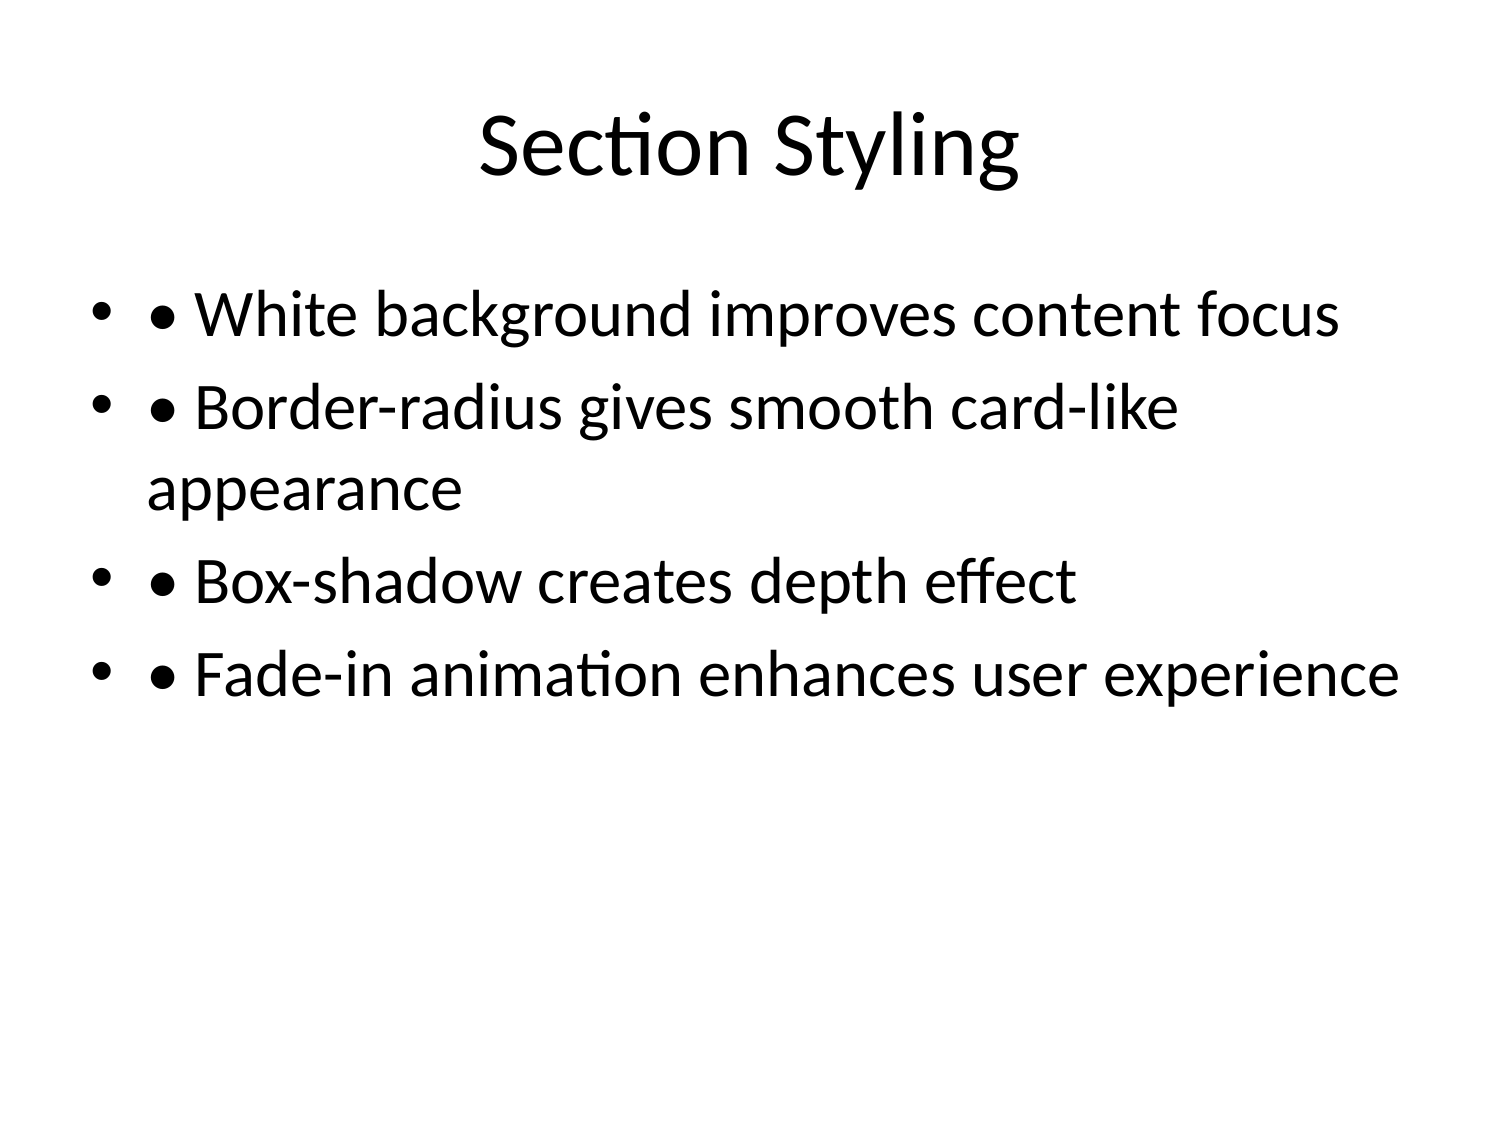

# Section Styling
• White background improves content focus
• Border-radius gives smooth card-like appearance
• Box-shadow creates depth effect
• Fade-in animation enhances user experience